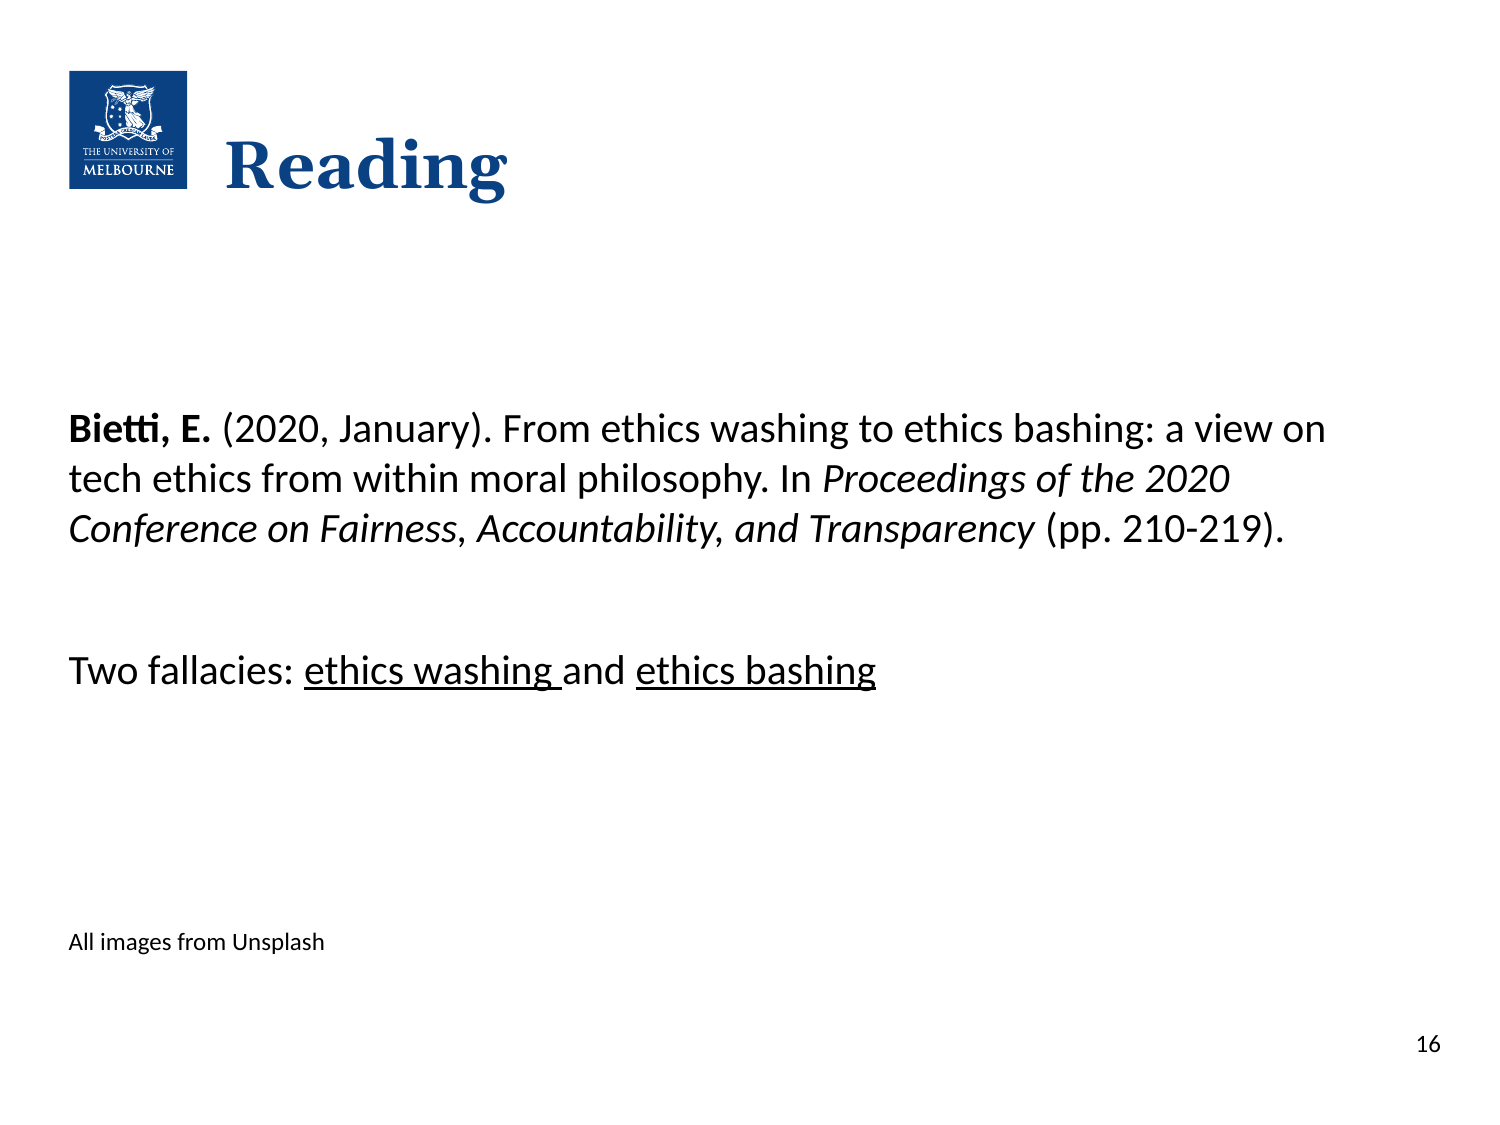

# Reading

Bietti, E. (2020, January). From ethics washing to ethics bashing: a view on tech ethics from within moral philosophy. In Proceedings of the 2020 Conference on Fairness, Accountability, and Transparency (pp. 210-219).

Two fallacies: ethics washing and ethics bashing

All images from Unsplash
16